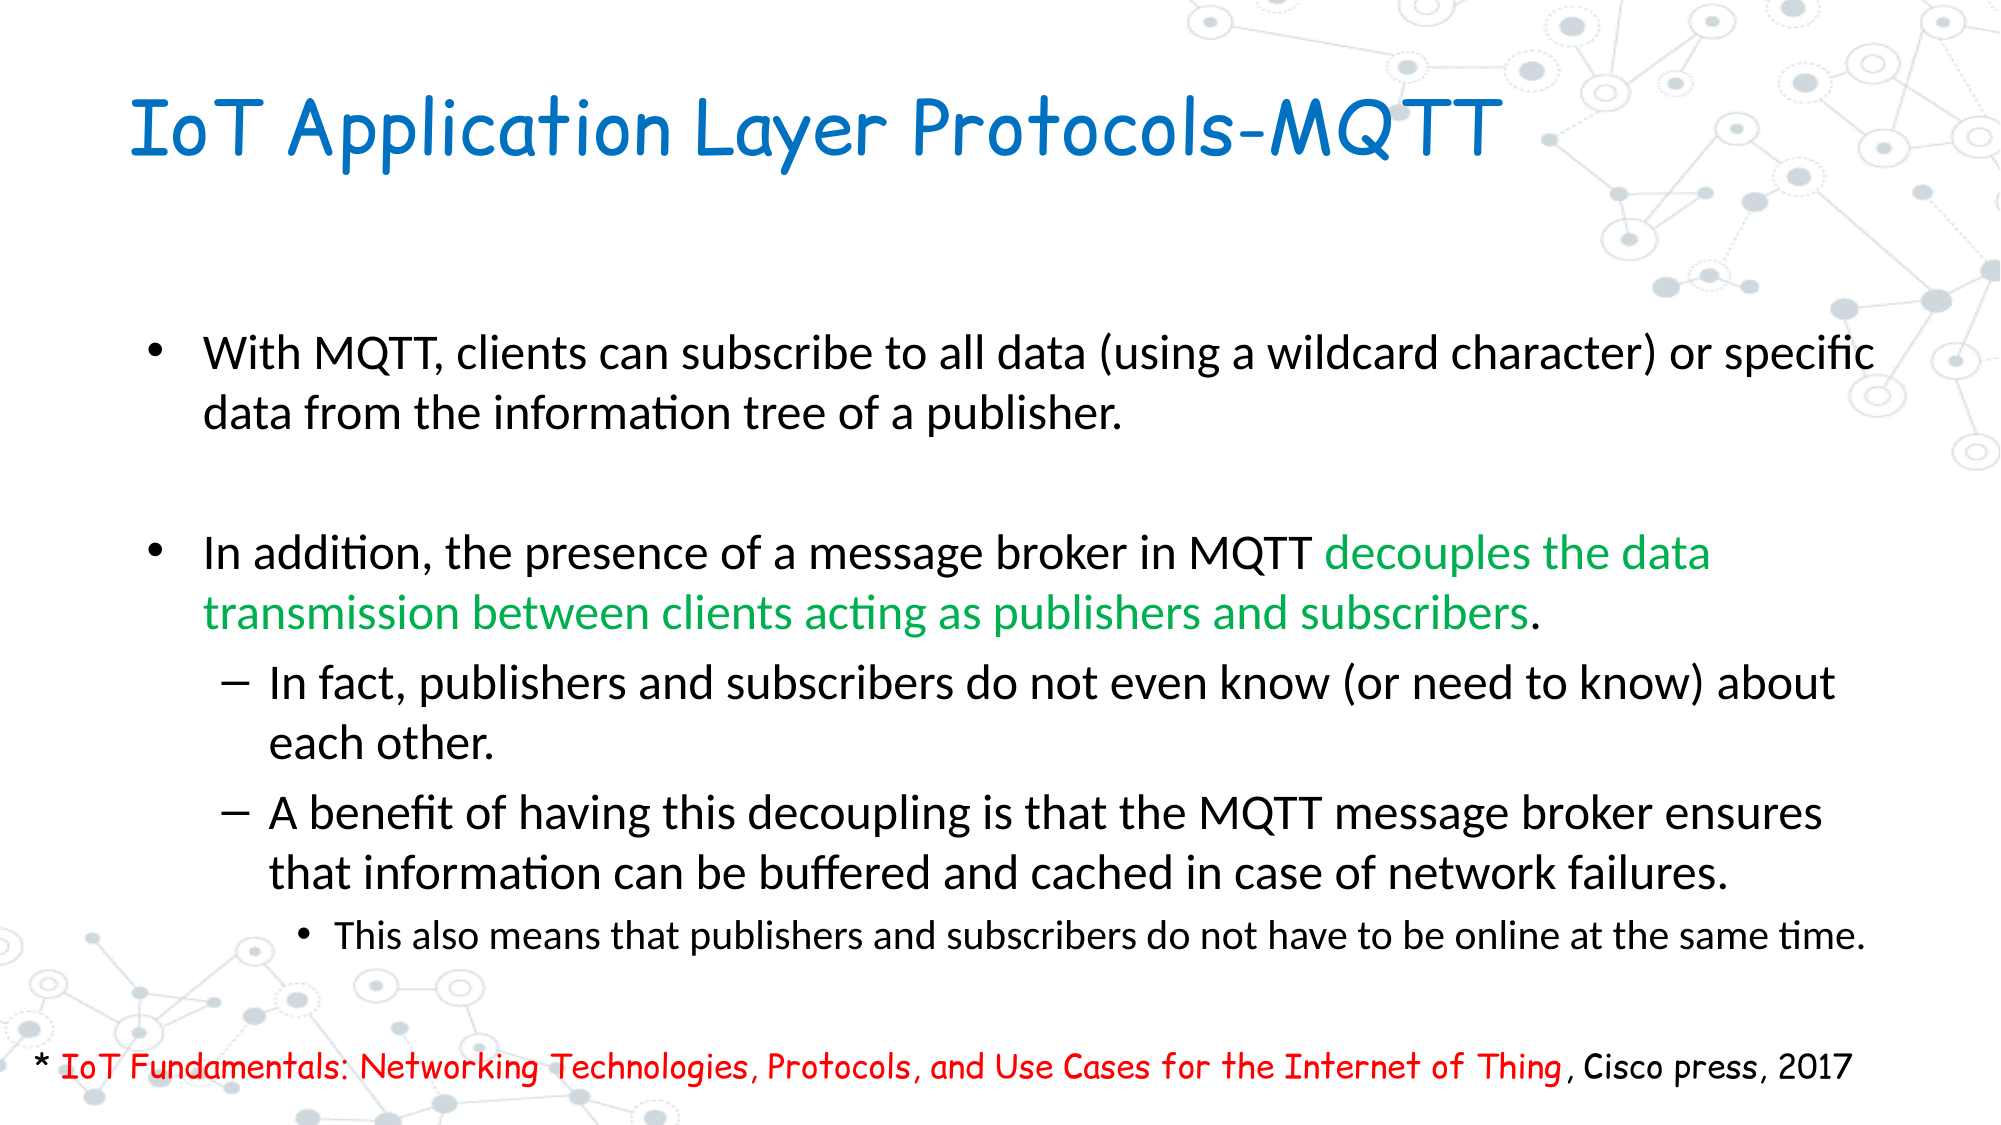

# IoT Application Layer Protocols-MQTT
With MQTT, clients can subscribe to all data (using a wildcard character) or specific data from the information tree of a publisher.

In addition, the presence of a message broker in MQTT decouples the data transmission between clients acting as publishers and subscribers.
In fact, publishers and subscribers do not even know (or need to know) about each other.
A benefit of having this decoupling is that the MQTT message broker ensures that information can be buffered and cached in case of network failures.
This also means that publishers and subscribers do not have to be online at the same time.
* IoT Fundamentals: Networking Technologies, Protocols, and Use Cases for the Internet of Thing, Cisco press, 2017